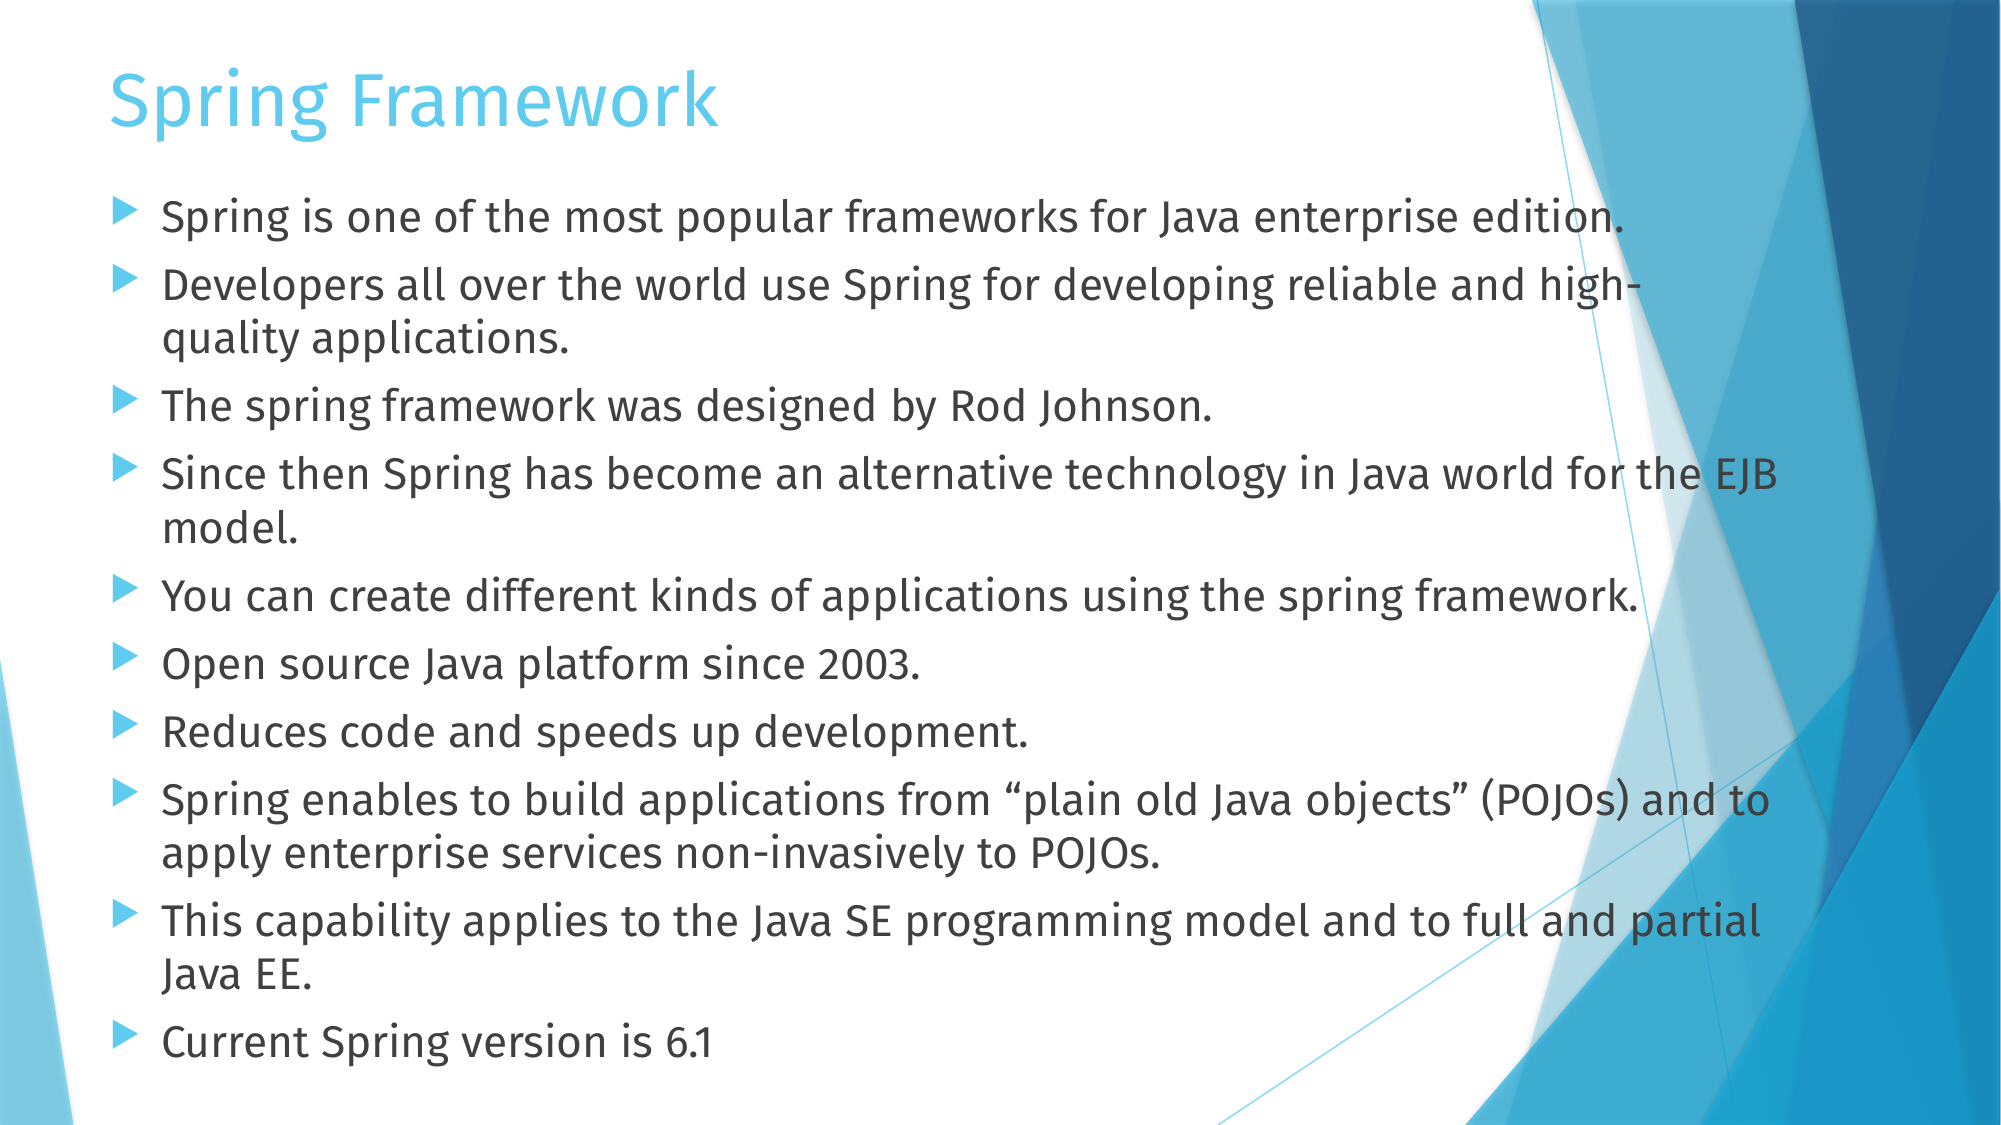

# Spring Framework
Spring is one of the most popular frameworks for Java enterprise edition.
Developers all over the world use Spring for developing reliable and high-quality applications.
The spring framework was designed by Rod Johnson.
Since then Spring has become an alternative technology in Java world for the EJB model.
You can create different kinds of applications using the spring framework.
Open source Java platform since 2003.
Reduces code and speeds up development.
Spring enables to build applications from “plain old Java objects” (POJOs) and to apply enterprise services non-invasively to POJOs.
This capability applies to the Java SE programming model and to full and partial Java EE.
Current Spring version is 6.1